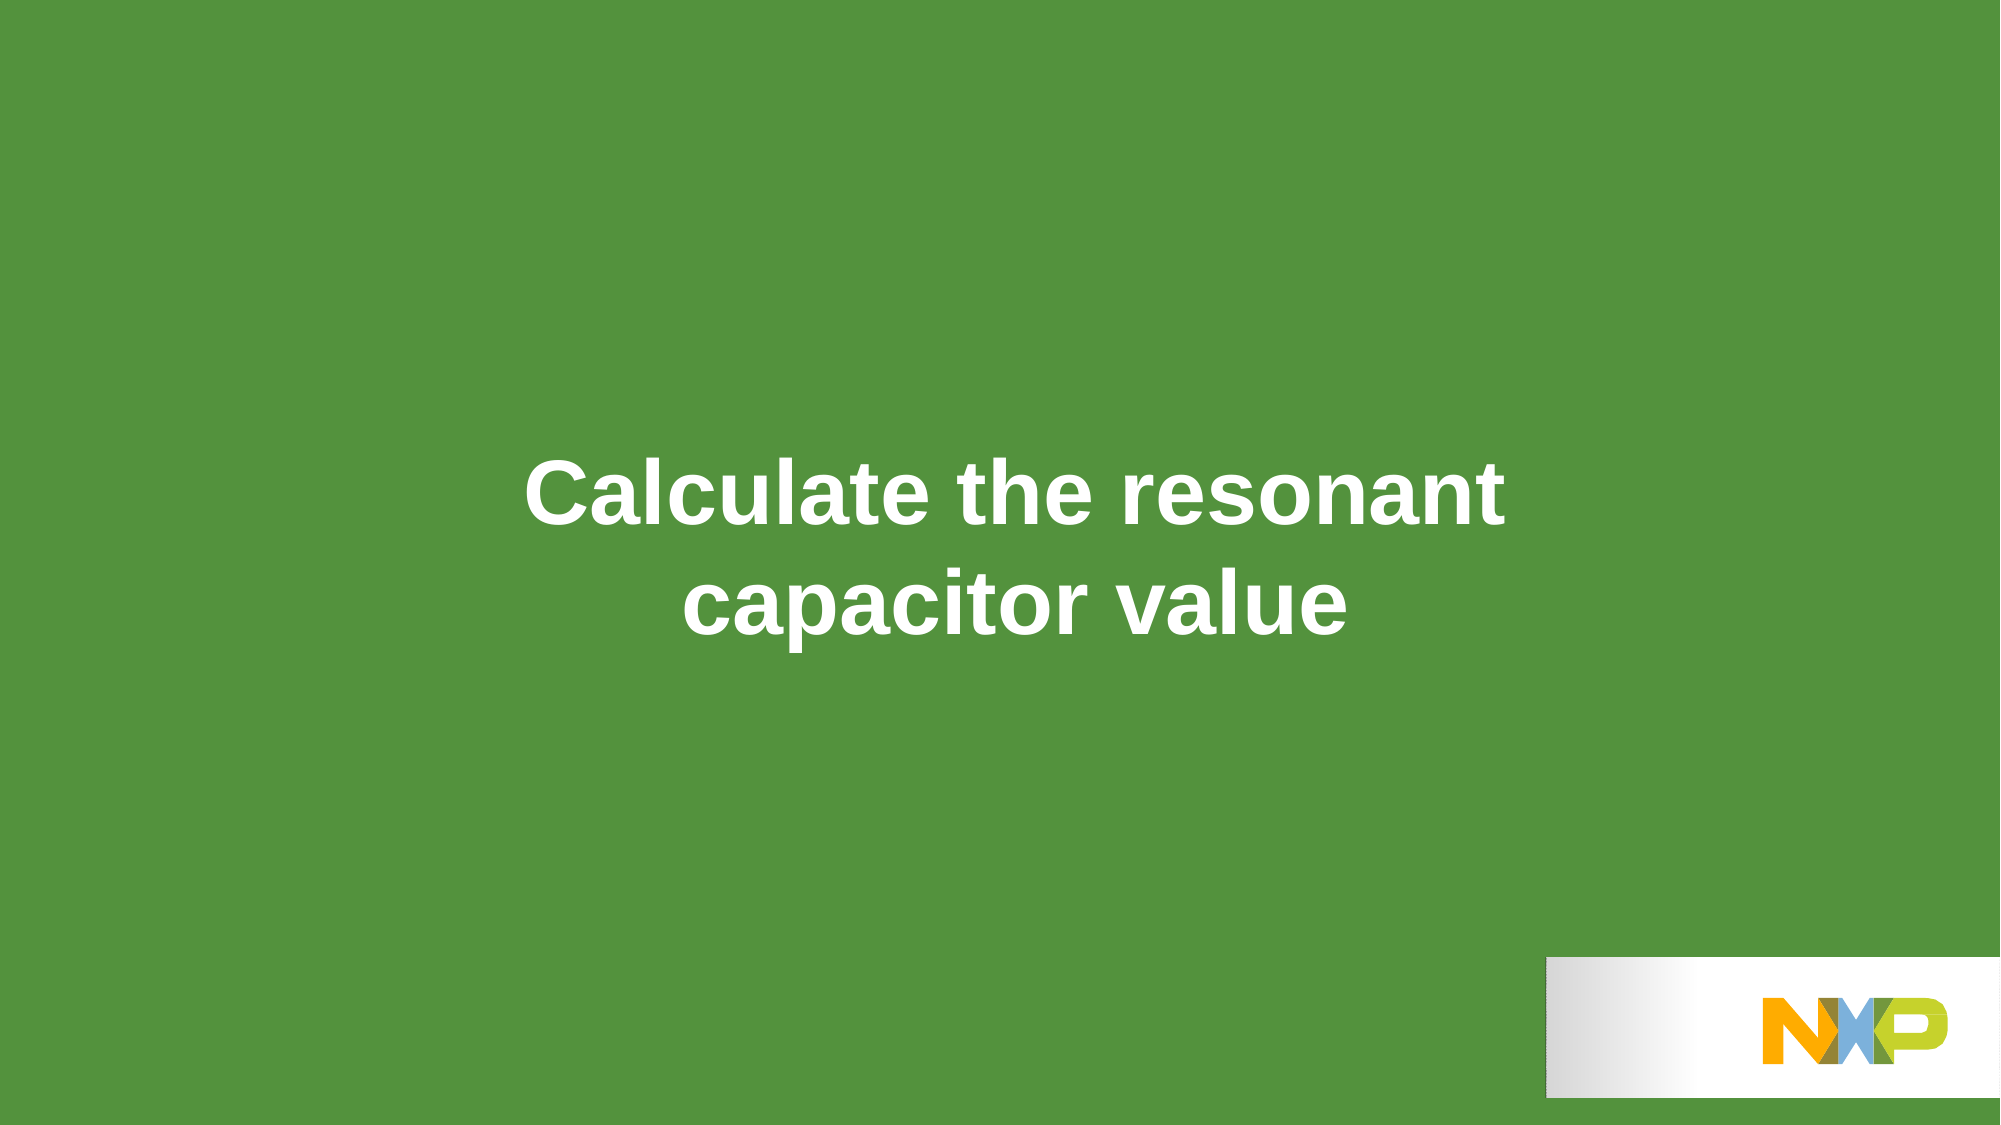

# Calculate the resonant  capacitor value

19
33